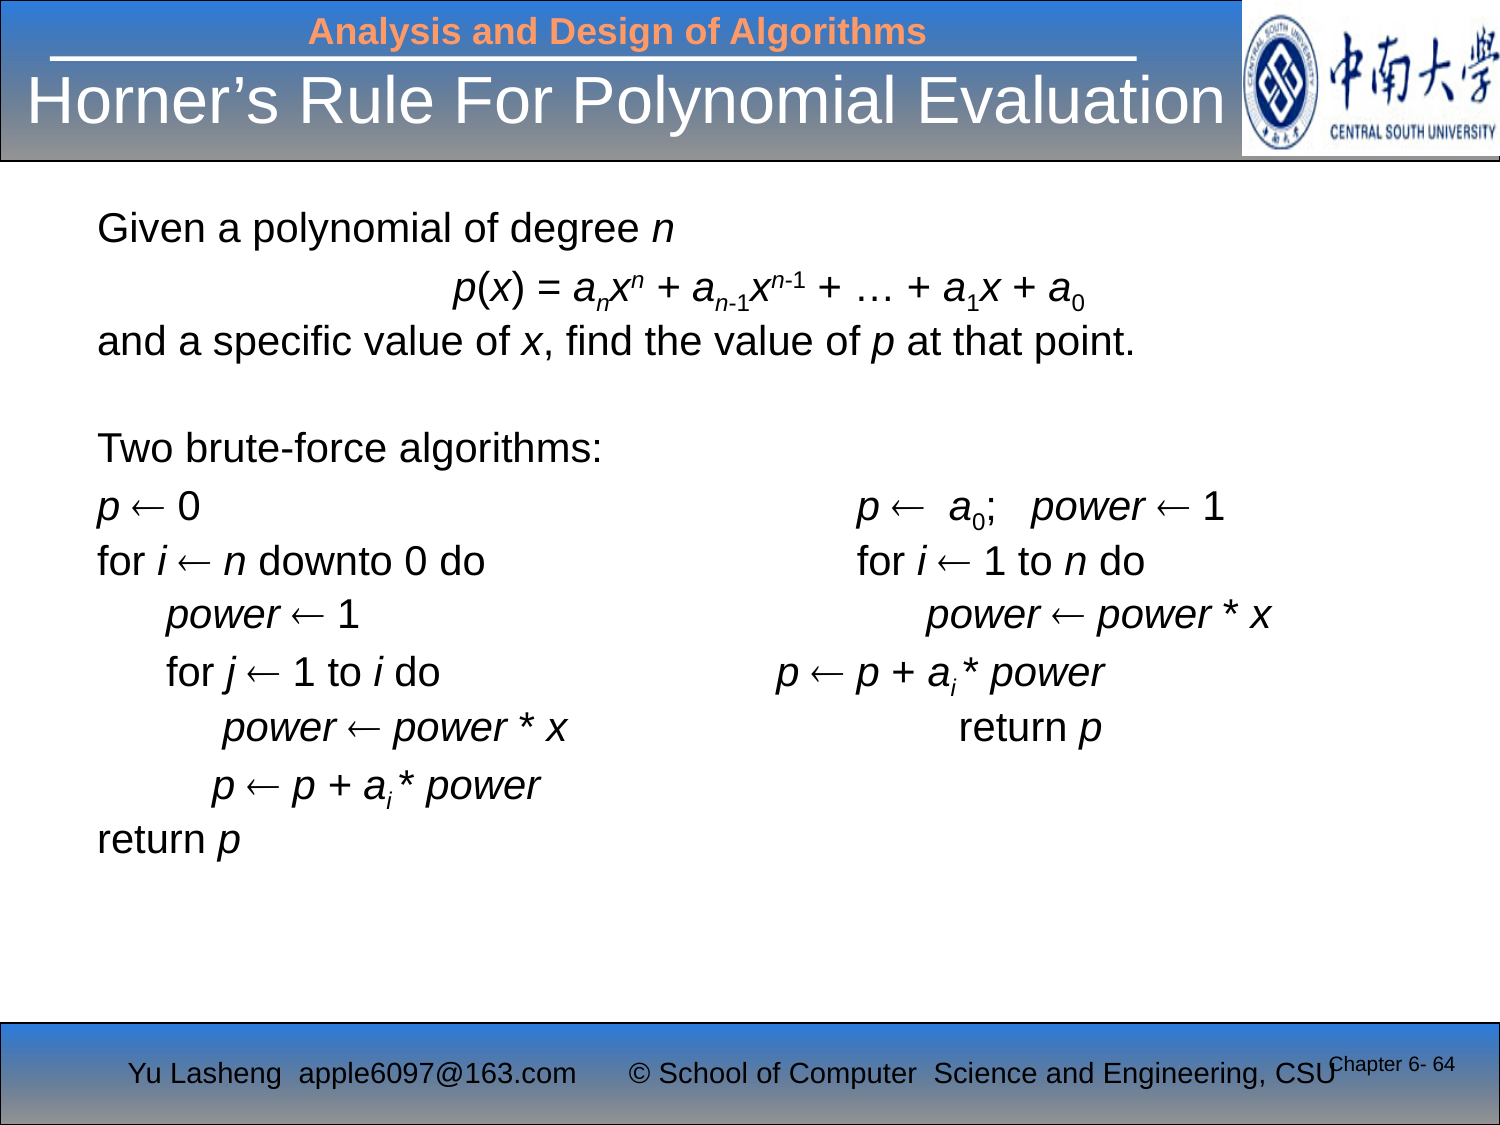

# Horner’s Rule For Polynomial Evaluation
Given a polynomial of degree n
			p(x) = anxn + an-1xn-1 + … + a1x + a0
and a specific value of x, find the value of p at that point.

Two brute-force algorithms:
p ← 0				         p ←  a0;   power ← 1
for i ← n downto 0 do		         for i ← 1 to n do
      power ← 1 				  power ← power * x
      for j ← 1 to i do			  p ← p + ai * power
	      power ← power * x                                  return p
          p ← p + ai * power
return p

Chapter 6- 64